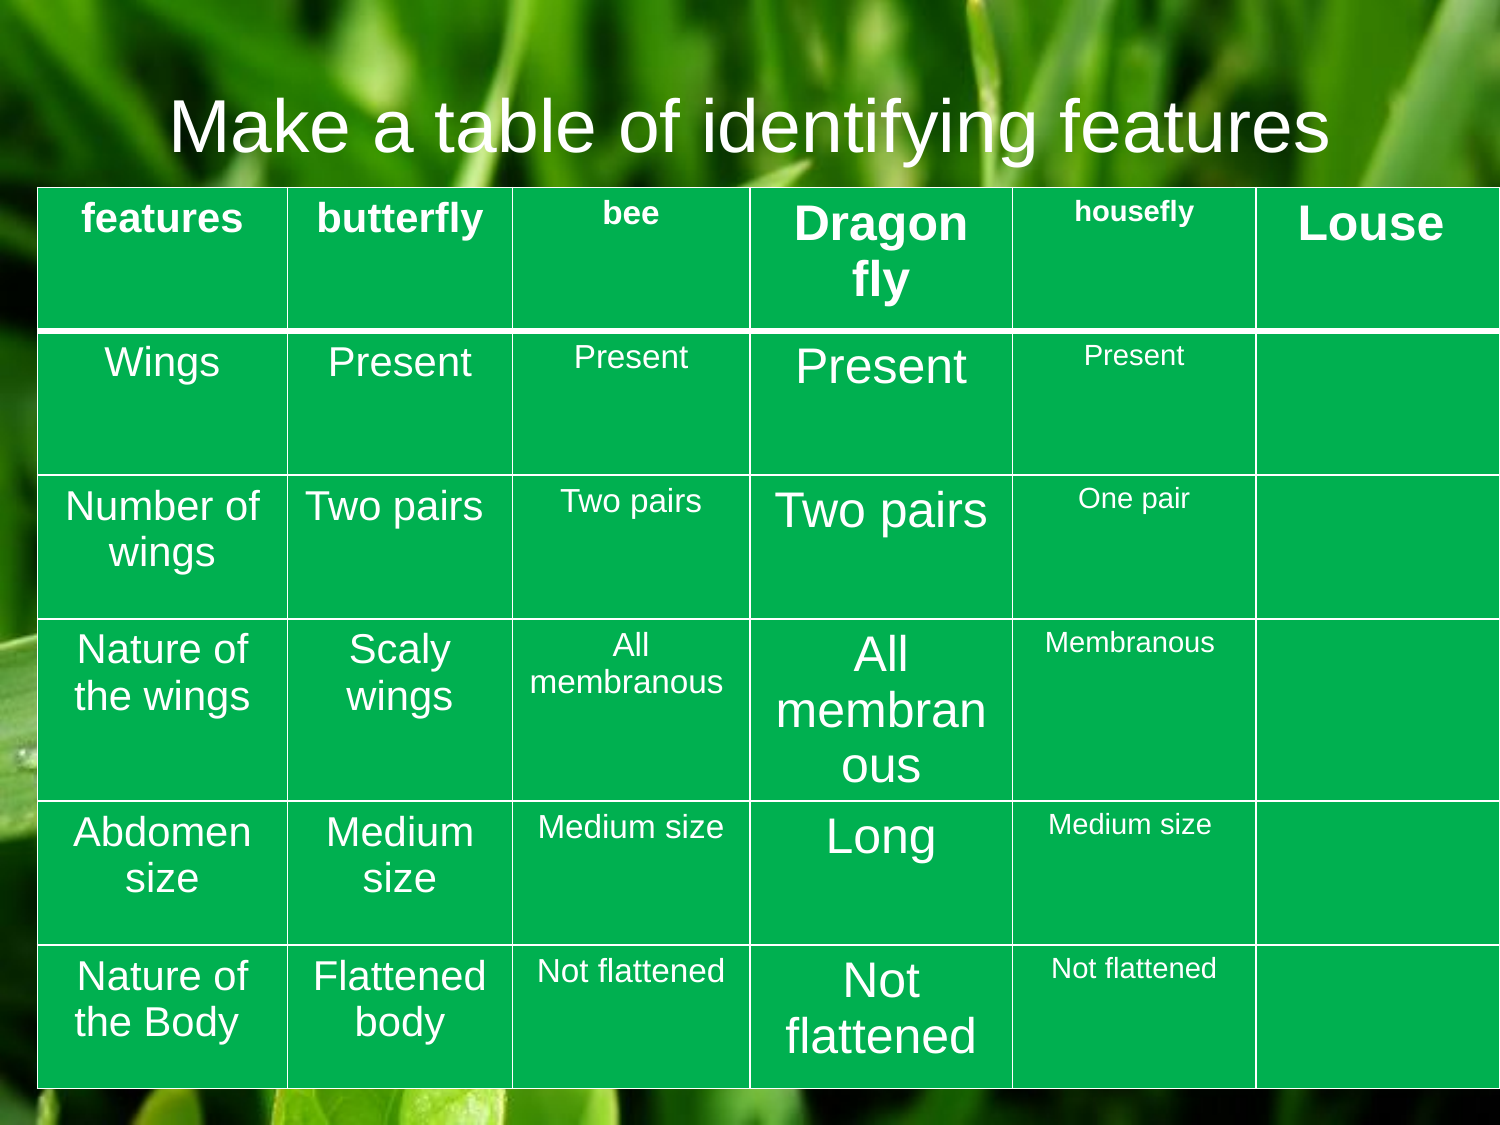

# Make a table of identifying features
| features | butterfly | bee | Dragon fly | housefly | Louse |
| --- | --- | --- | --- | --- | --- |
| Wings | Present | Present | Present | Present |  |
| Number of wings | Two pairs | Two pairs | Two pairs | One pair |  |
| Nature of the wings | Scaly wings | All membranous | All membranous | Membranous |  |
| Abdomen size | Medium size | Medium size | Long | Medium size |  |
| Nature of the Body | Flattened body | Not flattened | Not flattened | Not flattened |  |